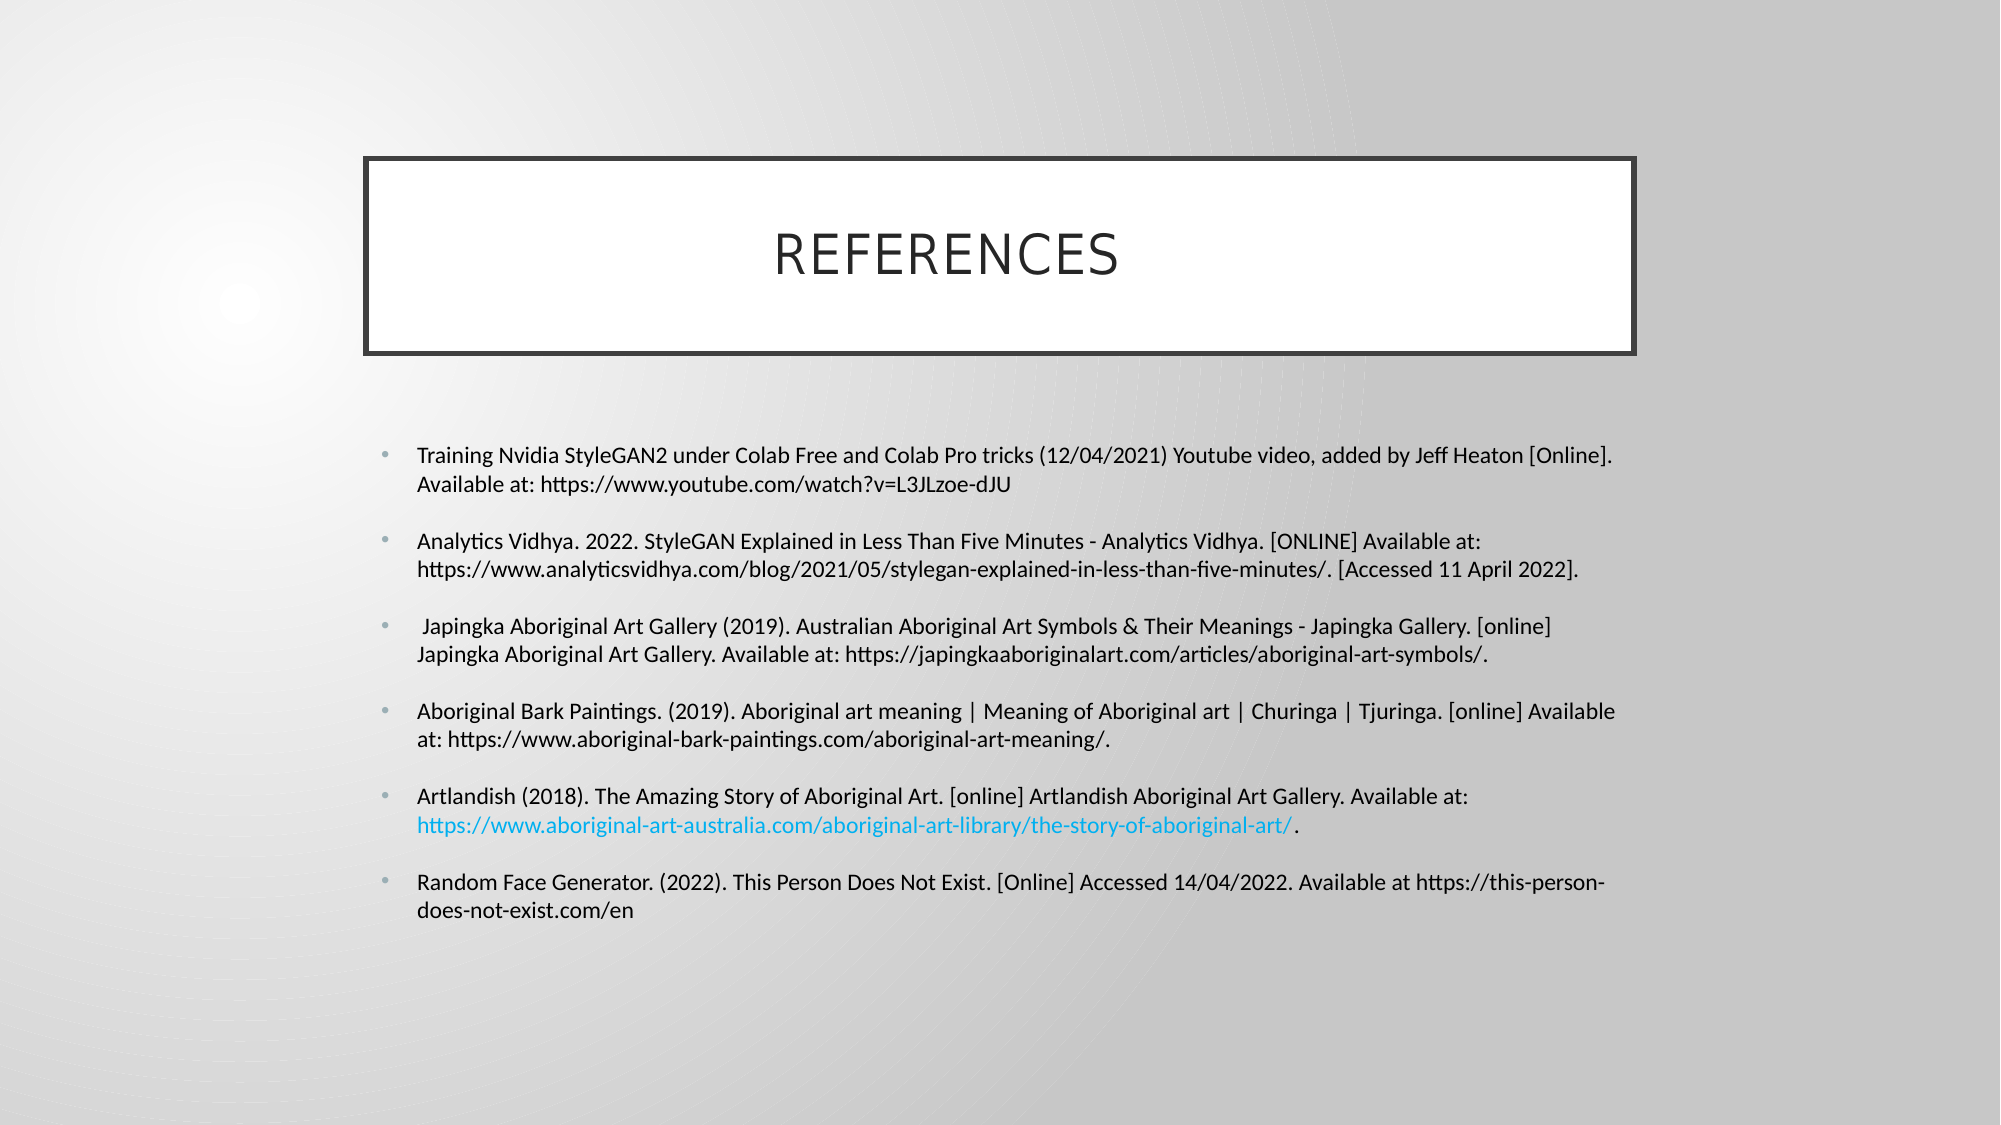

# References
Training Nvidia StyleGAN2 under Colab Free and Colab Pro tricks (12/04/2021) Youtube video, added by Jeff Heaton [Online]. Available at: https://www.youtube.com/watch?v=L3JLzoe-dJU

Analytics Vidhya. 2022. StyleGAN Explained in Less Than Five Minutes - Analytics Vidhya. [ONLINE] Available at: https://www.analyticsvidhya.com/blog/2021/05/stylegan-explained-in-less-than-five-minutes/. [Accessed 11 April 2022].

 Japingka Aboriginal Art Gallery (2019). Australian Aboriginal Art Symbols & Their Meanings - Japingka Gallery. [online] Japingka Aboriginal Art Gallery. Available at: https://japingkaaboriginalart.com/articles/aboriginal-art-symbols/.

Aboriginal Bark Paintings. (2019). Aboriginal art meaning | Meaning of Aboriginal art | Churinga | Tjuringa. [online] Available at: https://www.aboriginal-bark-paintings.com/aboriginal-art-meaning/.

Artlandish (2018). The Amazing Story of Aboriginal Art. [online] Artlandish Aboriginal Art Gallery. Available at: https://www.aboriginal-art-australia.com/aboriginal-art-library/the-story-of-aboriginal-art/.

Random Face Generator. (2022). This Person Does Not Exist. [Online] Accessed 14/04/2022. Available at https://this-person-does-not-exist.com/en